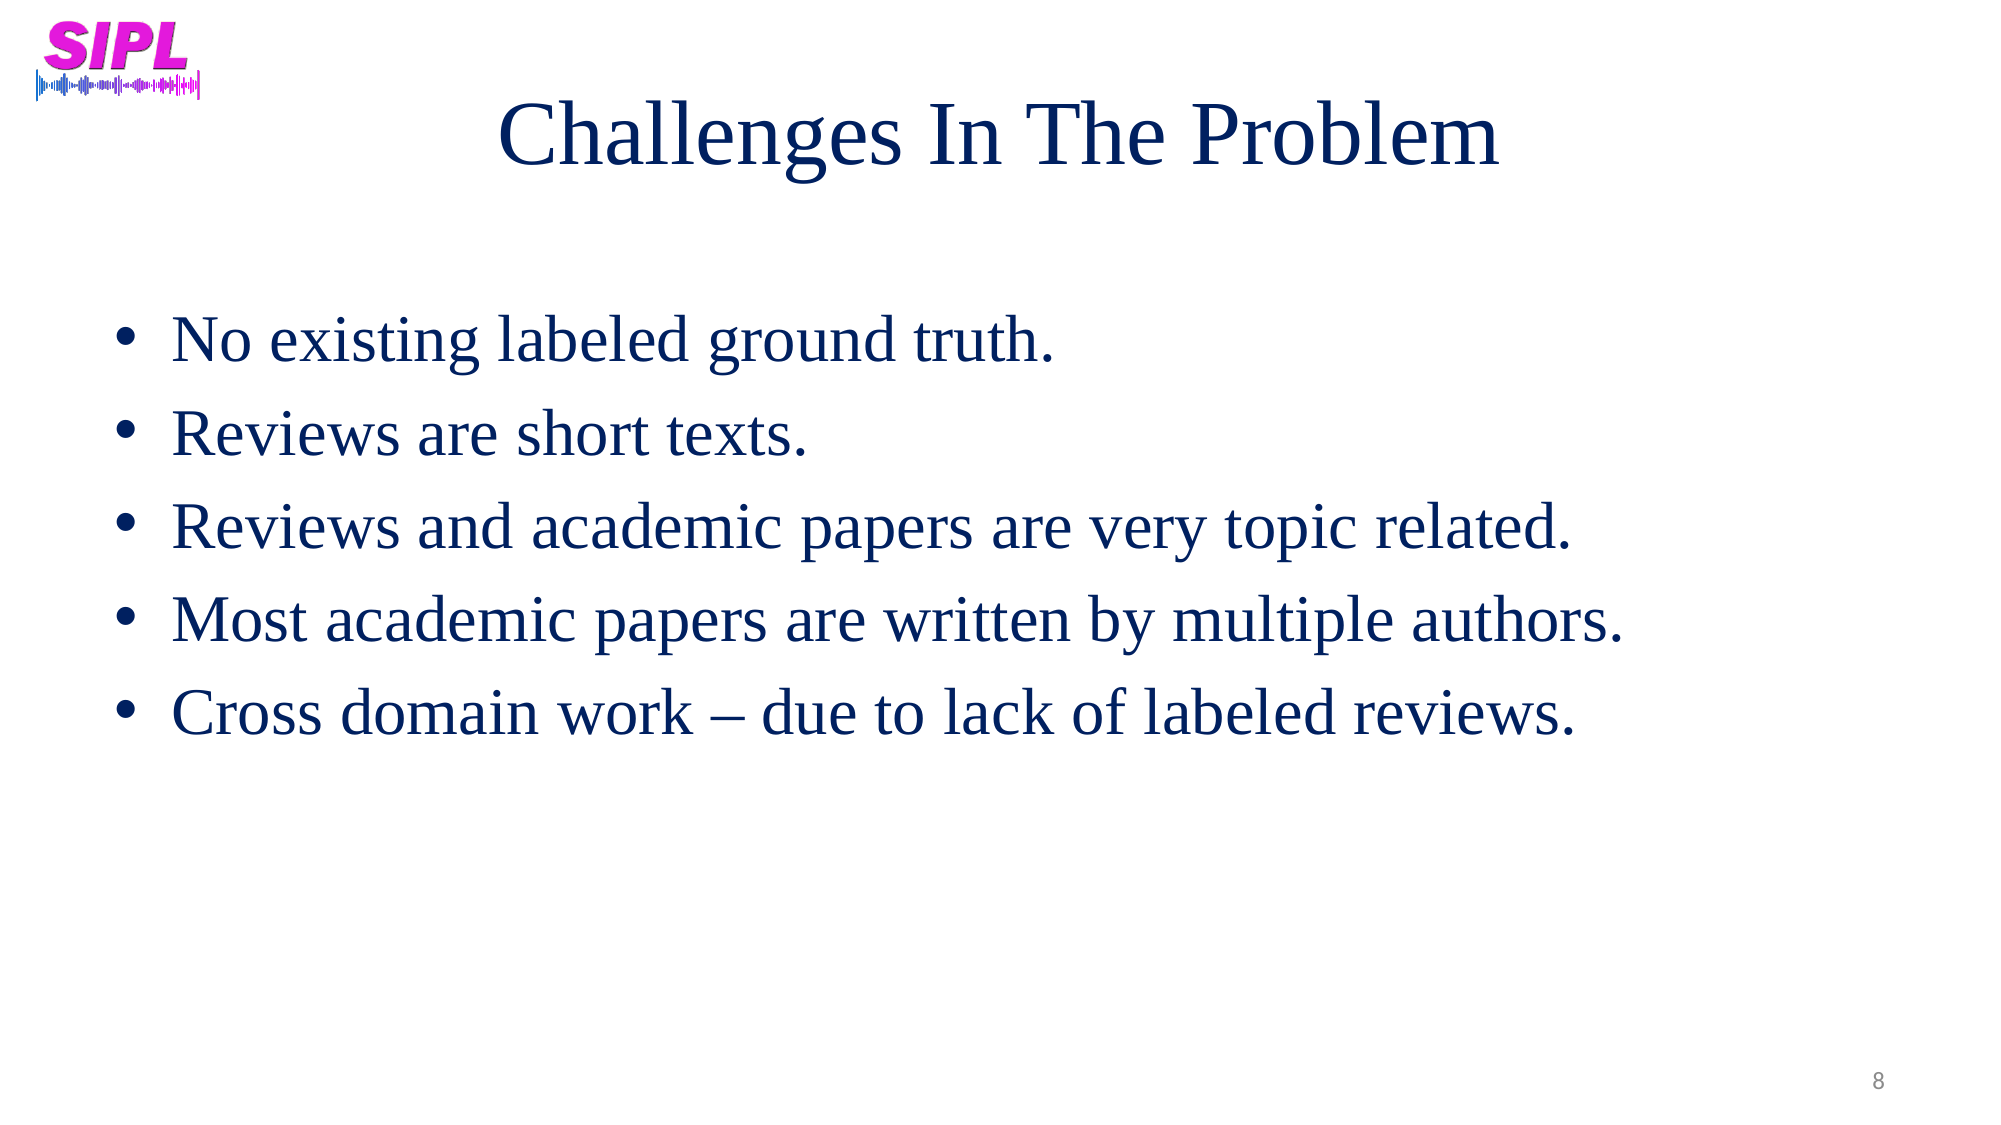

# Challenges In The Problem
No existing labeled ground truth.
Reviews are short texts.
Reviews and academic papers are very topic related.
Most academic papers are written by multiple authors.
Cross domain work – due to lack of labeled reviews.
8